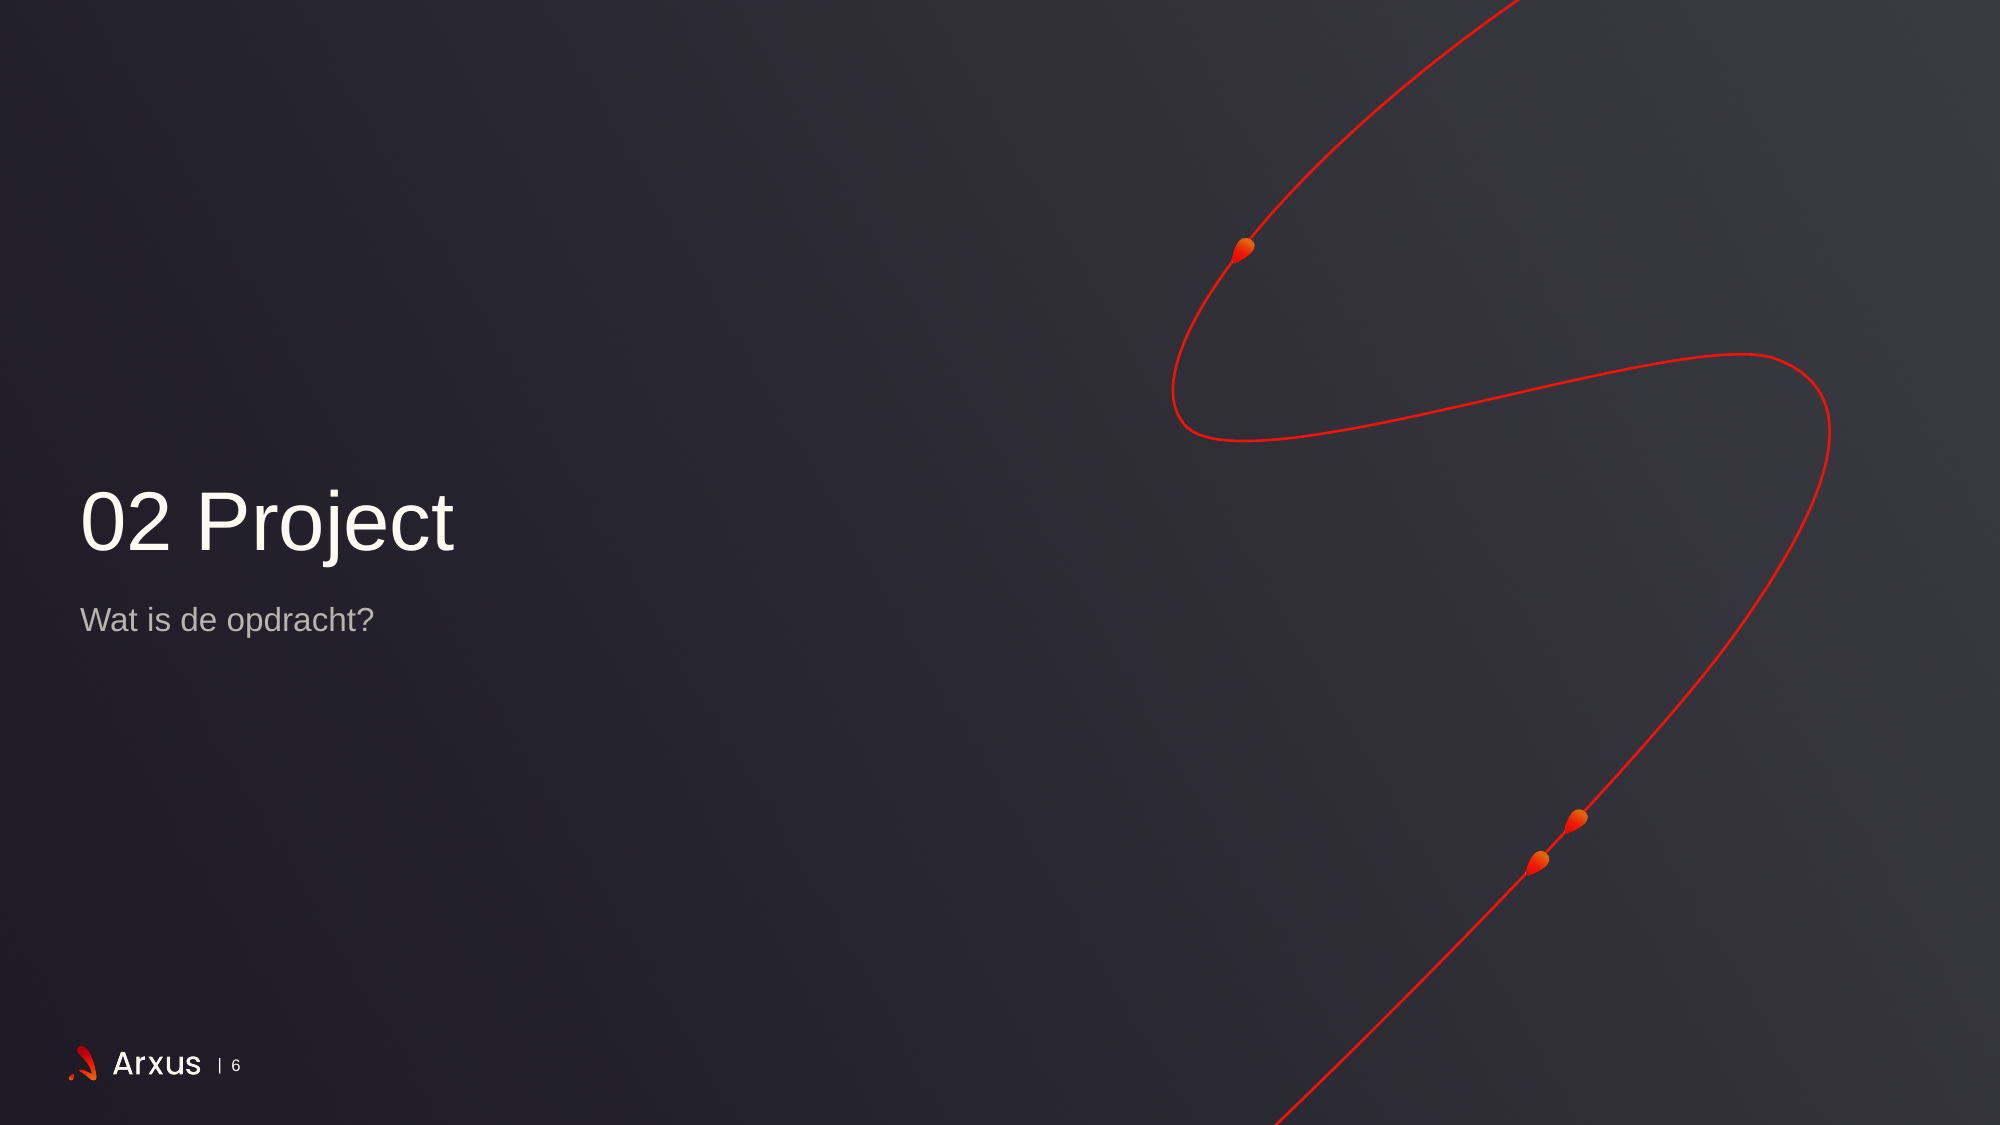

# 02 Project
Wat is de opdracht?